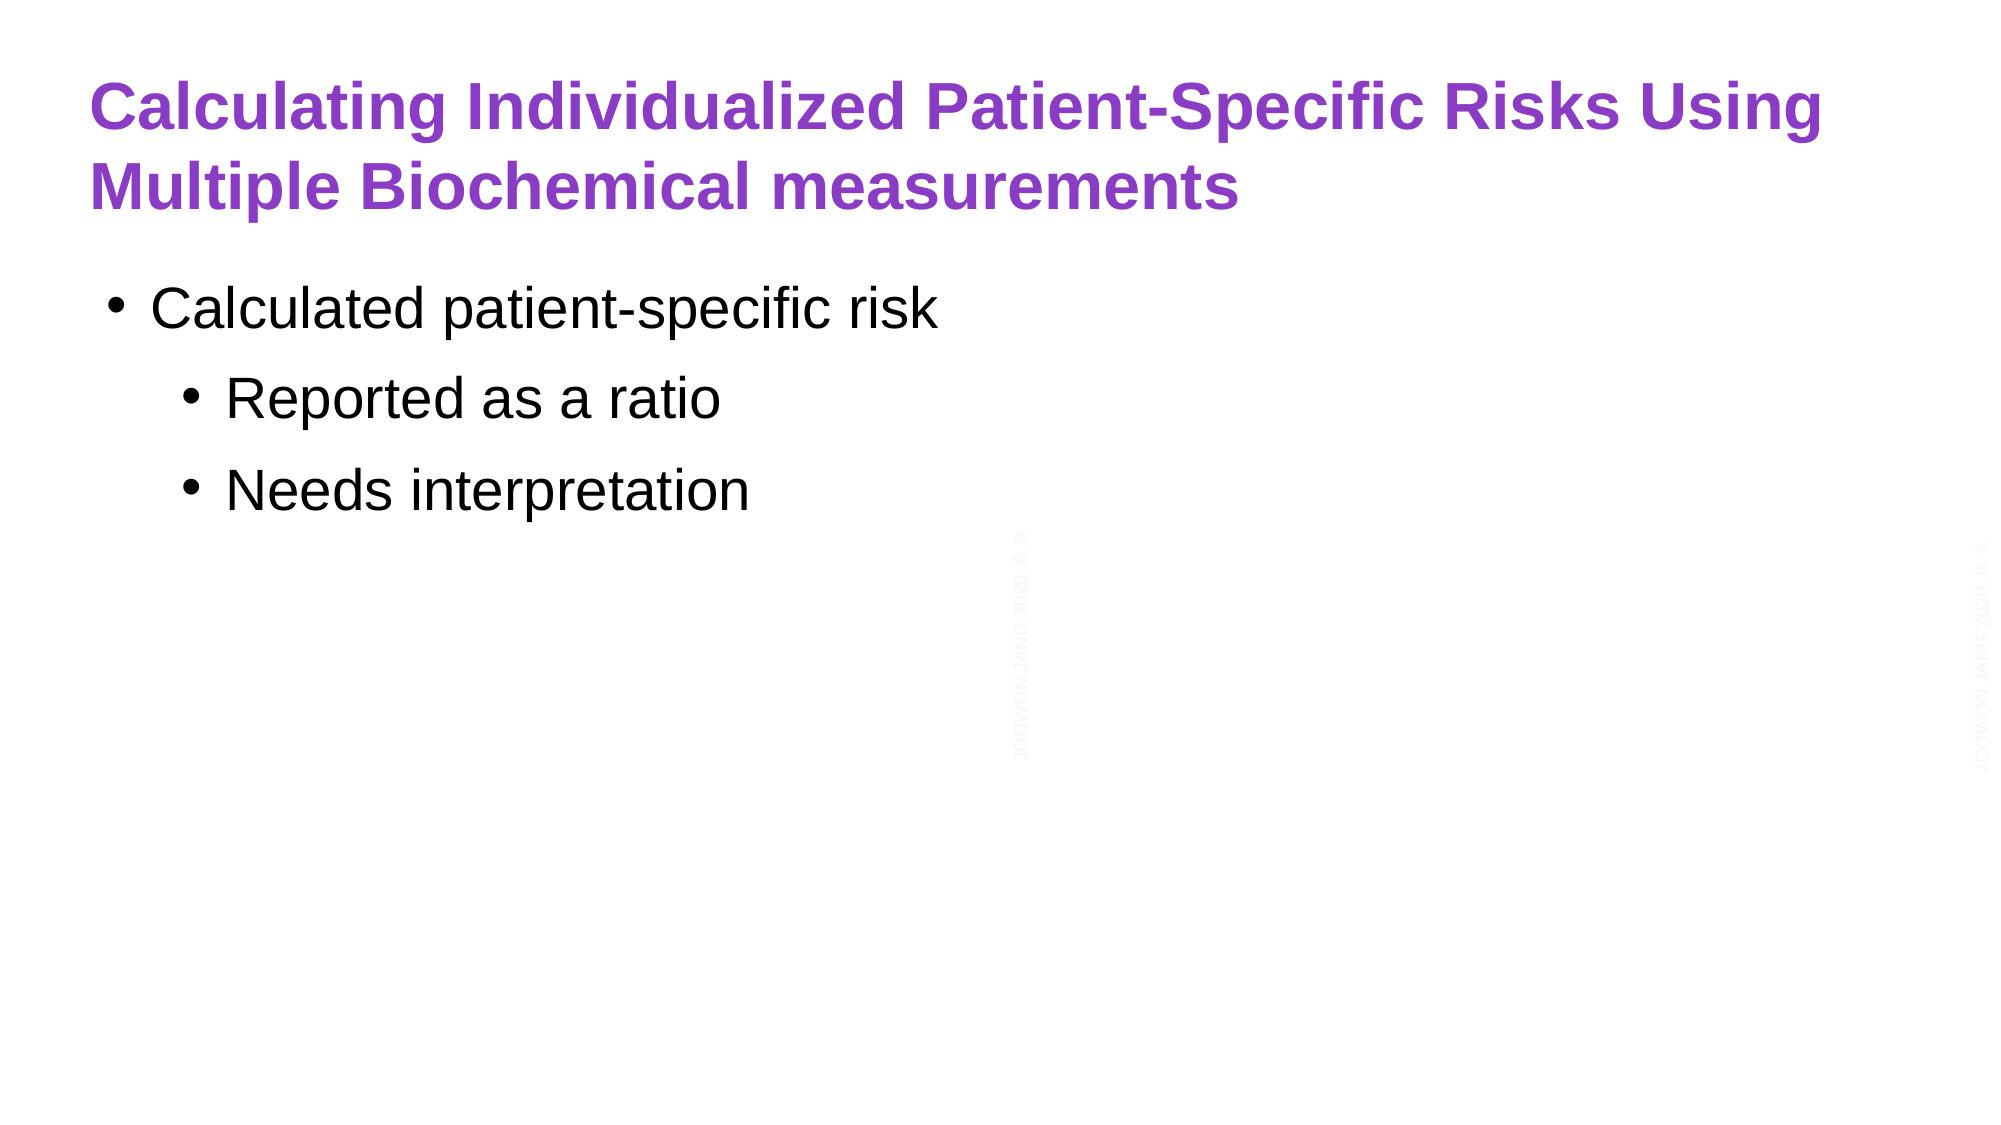

Calculating Individualized Patient-Specific Risks Using Multiple Biochemical measurements

Calculated patient-specific risk
Reported as a ratio
Needs interpretation